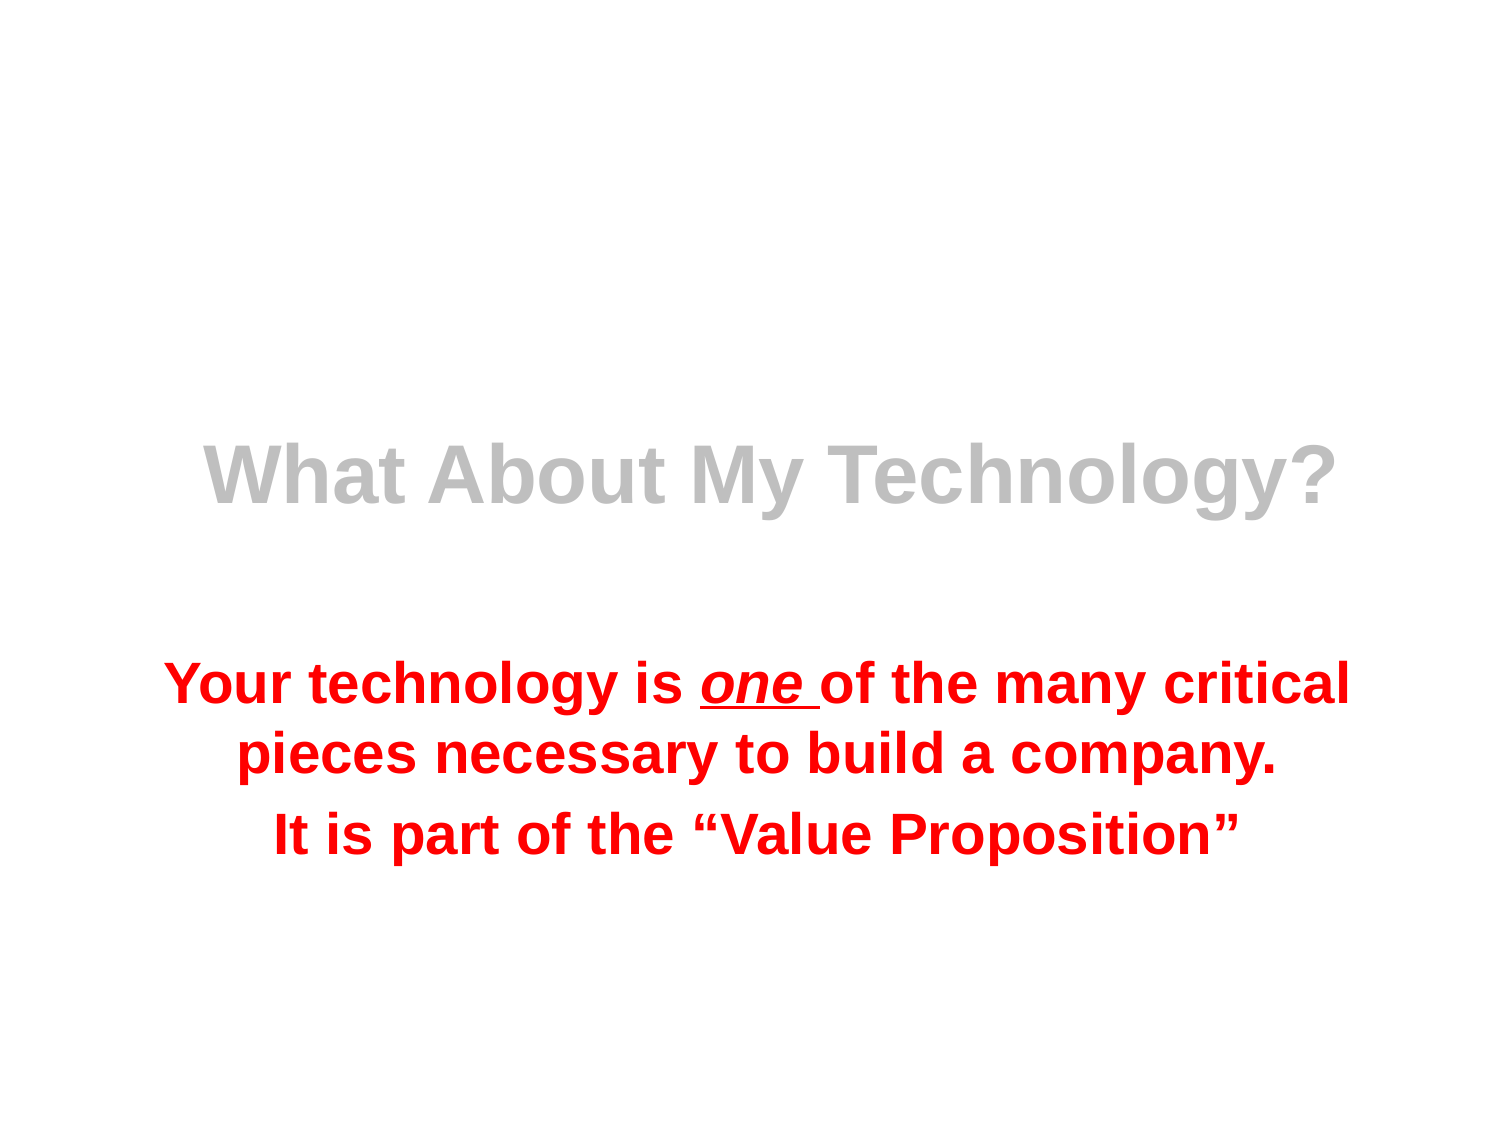

# What About My Technology?
Your technology is one of the many critical pieces necessary to build a company.
It is part of the “Value Proposition”